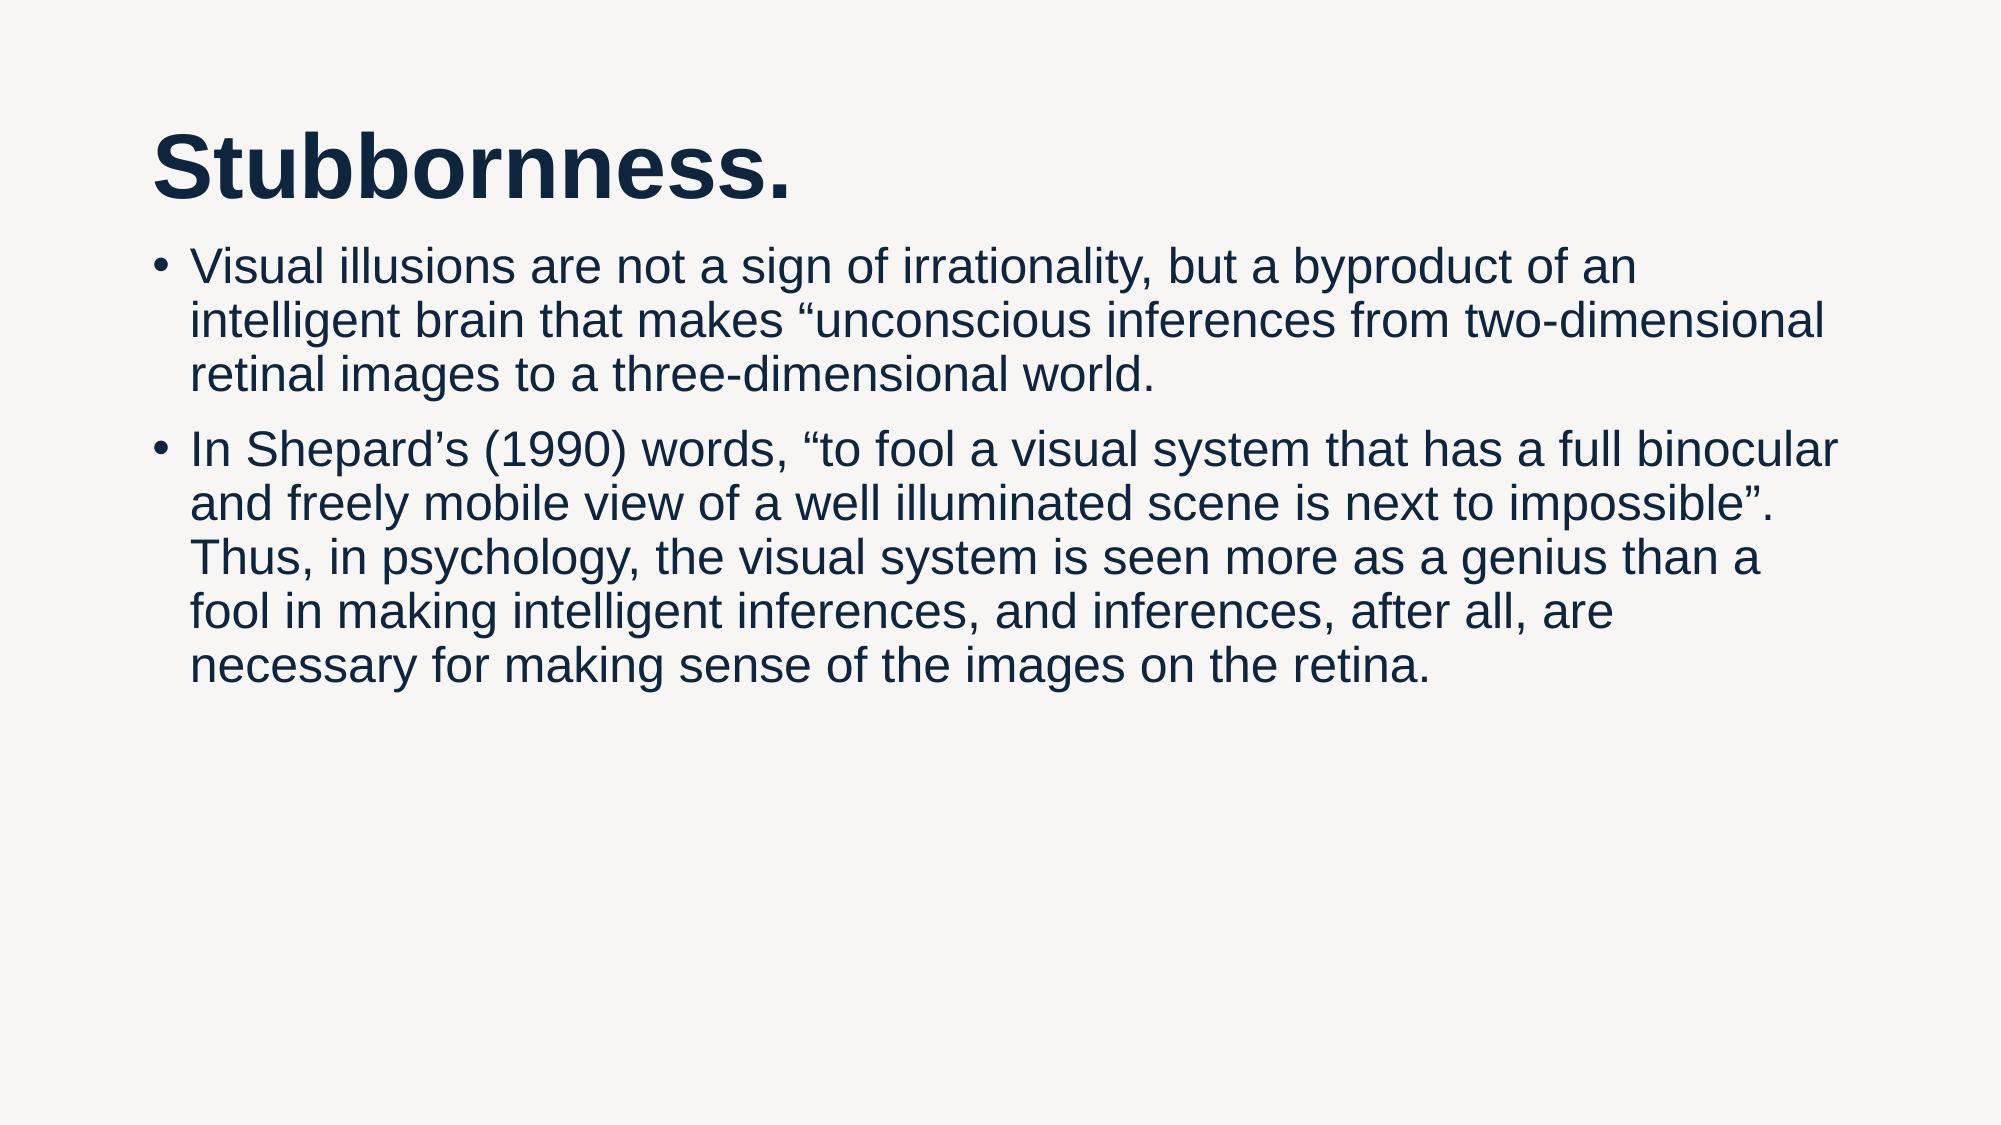

# Stubbornness.
Visual illusions are not a sign of irrationality, but a byproduct of an intelligent brain that makes “unconscious inferences from two-dimensional retinal images to a three-dimensional world.
In Shepard’s (1990) words, “to fool a visual system that has a full binocular and freely mobile view of a well illuminated scene is next to impossible”. Thus, in psychology, the visual system is seen more as a genius than a fool in making intelligent inferences, and inferences, after all, are necessary for making sense of the images on the retina.